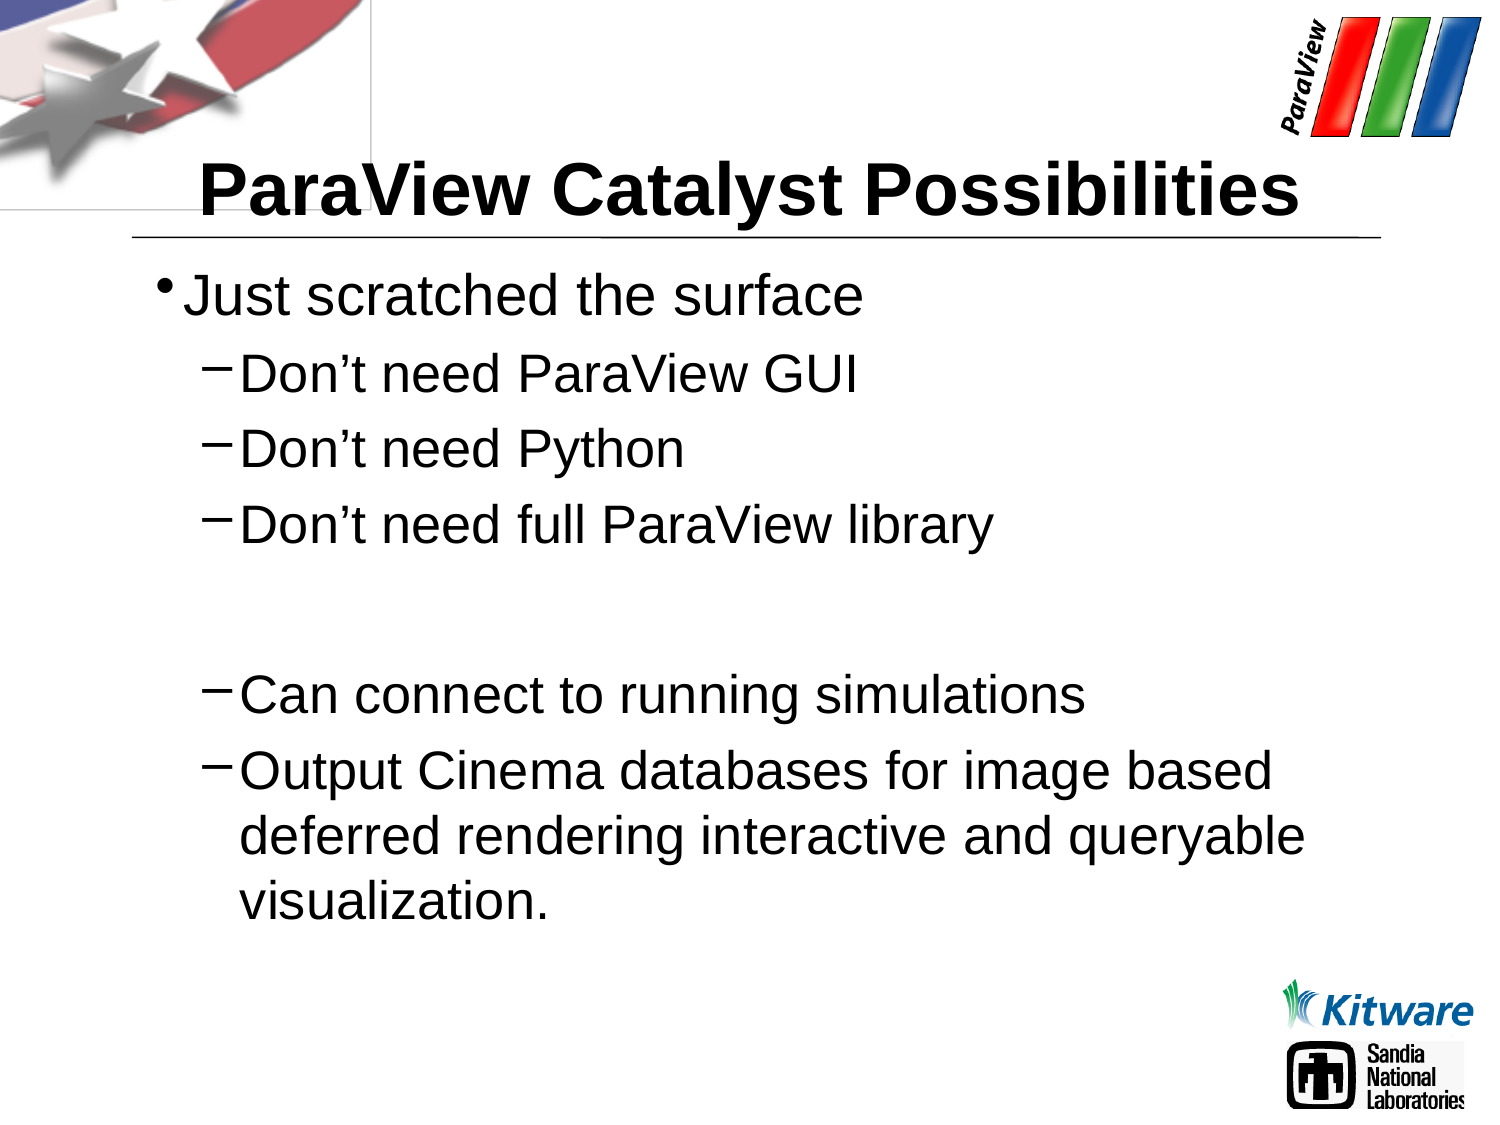

# ParaView Catalyst Possibilities
Just scratched the surface
Don’t need ParaView GUI
Don’t need Python
Don’t need full ParaView library

Can connect to running simulations
Output Cinema databases for image based deferred rendering interactive and queryable visualization.